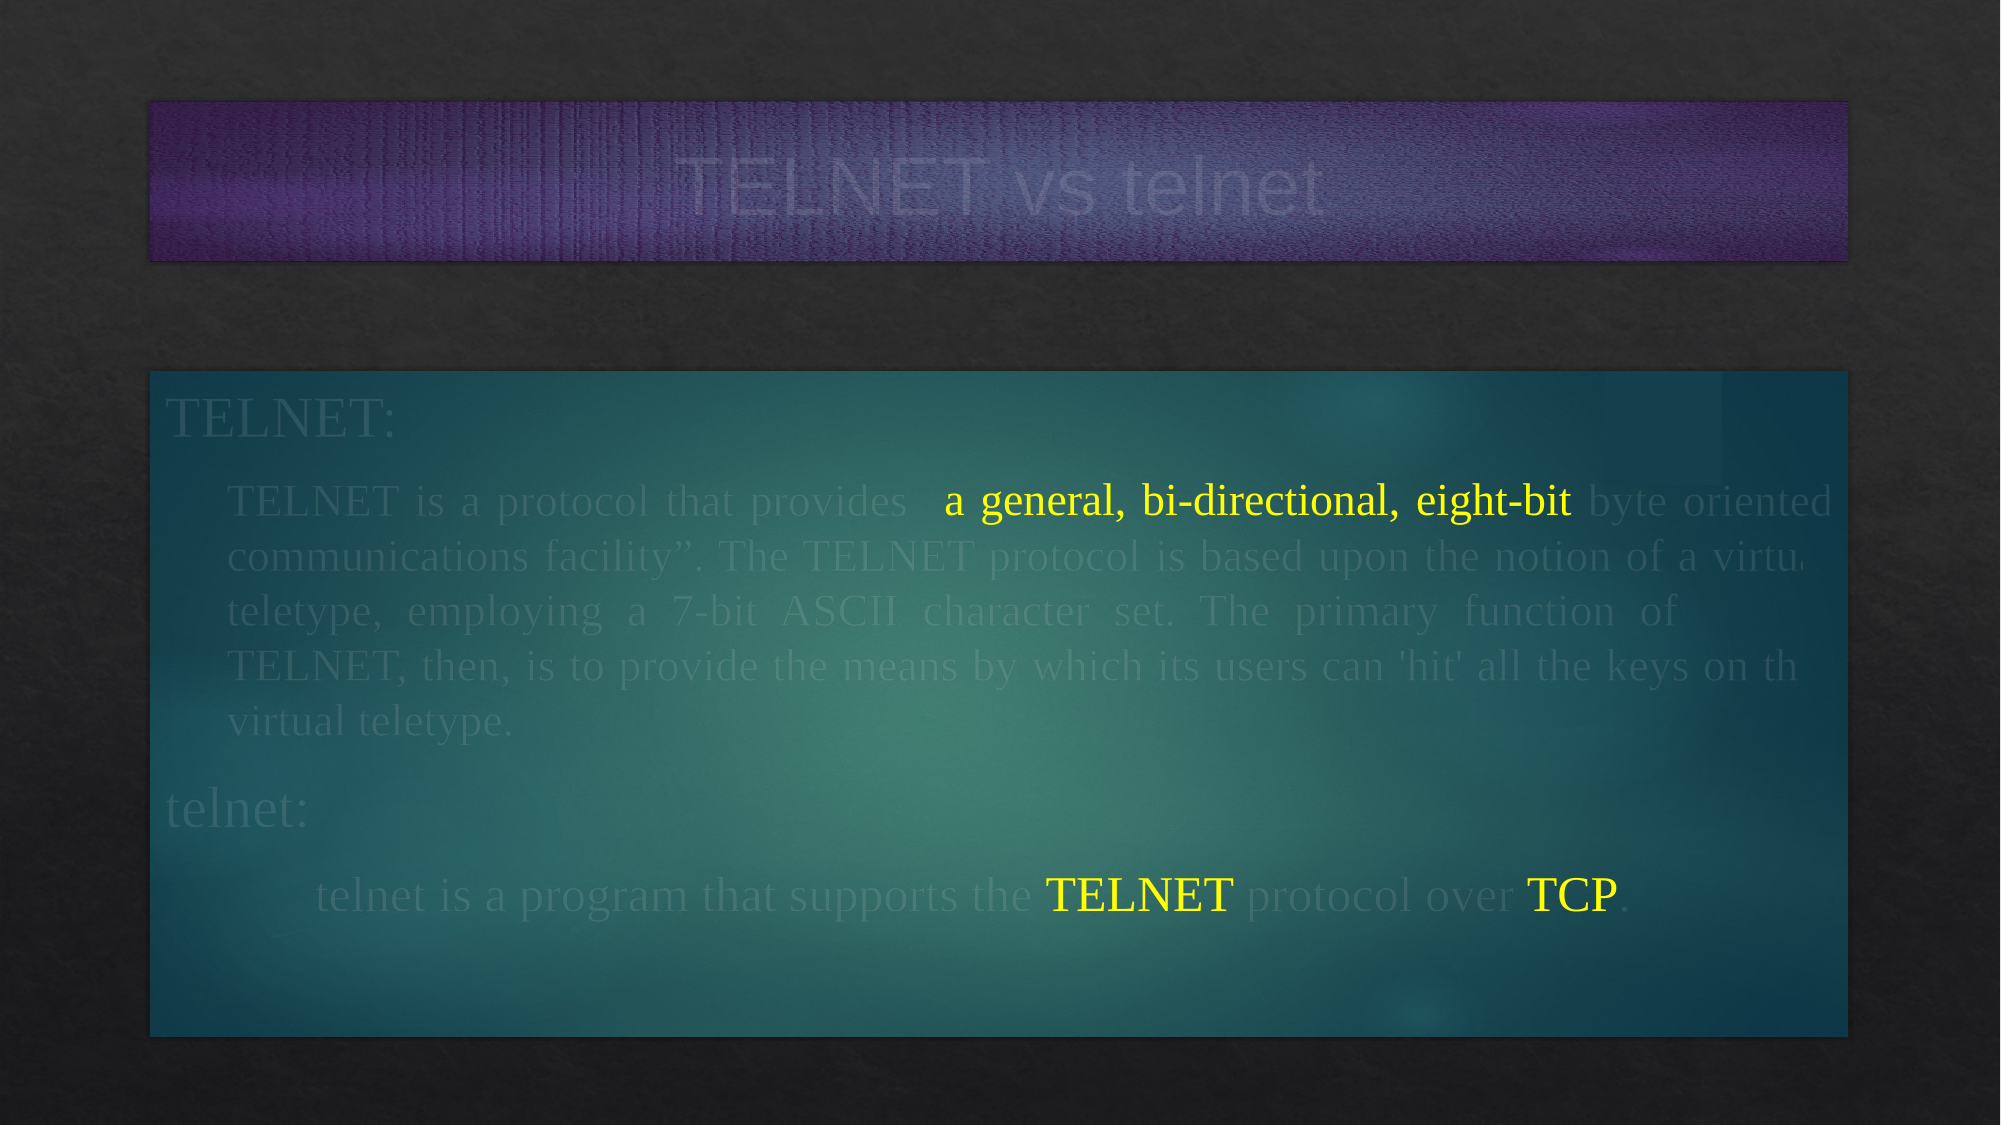

# TELNET vs telnet
TELNET:
TELNET is a protocol that provides “a general, bi-directional, eight-bit byte oriented communications facility”. The TELNET protocol is based upon the notion of a virtual teletype, employing a 7-bit ASCII character set. The primary function of a User TELNET, then, is to provide the means by which its users can 'hit' all the keys on that virtual teletype.
telnet:
	telnet is a program that supports the TELNET protocol over TCP.